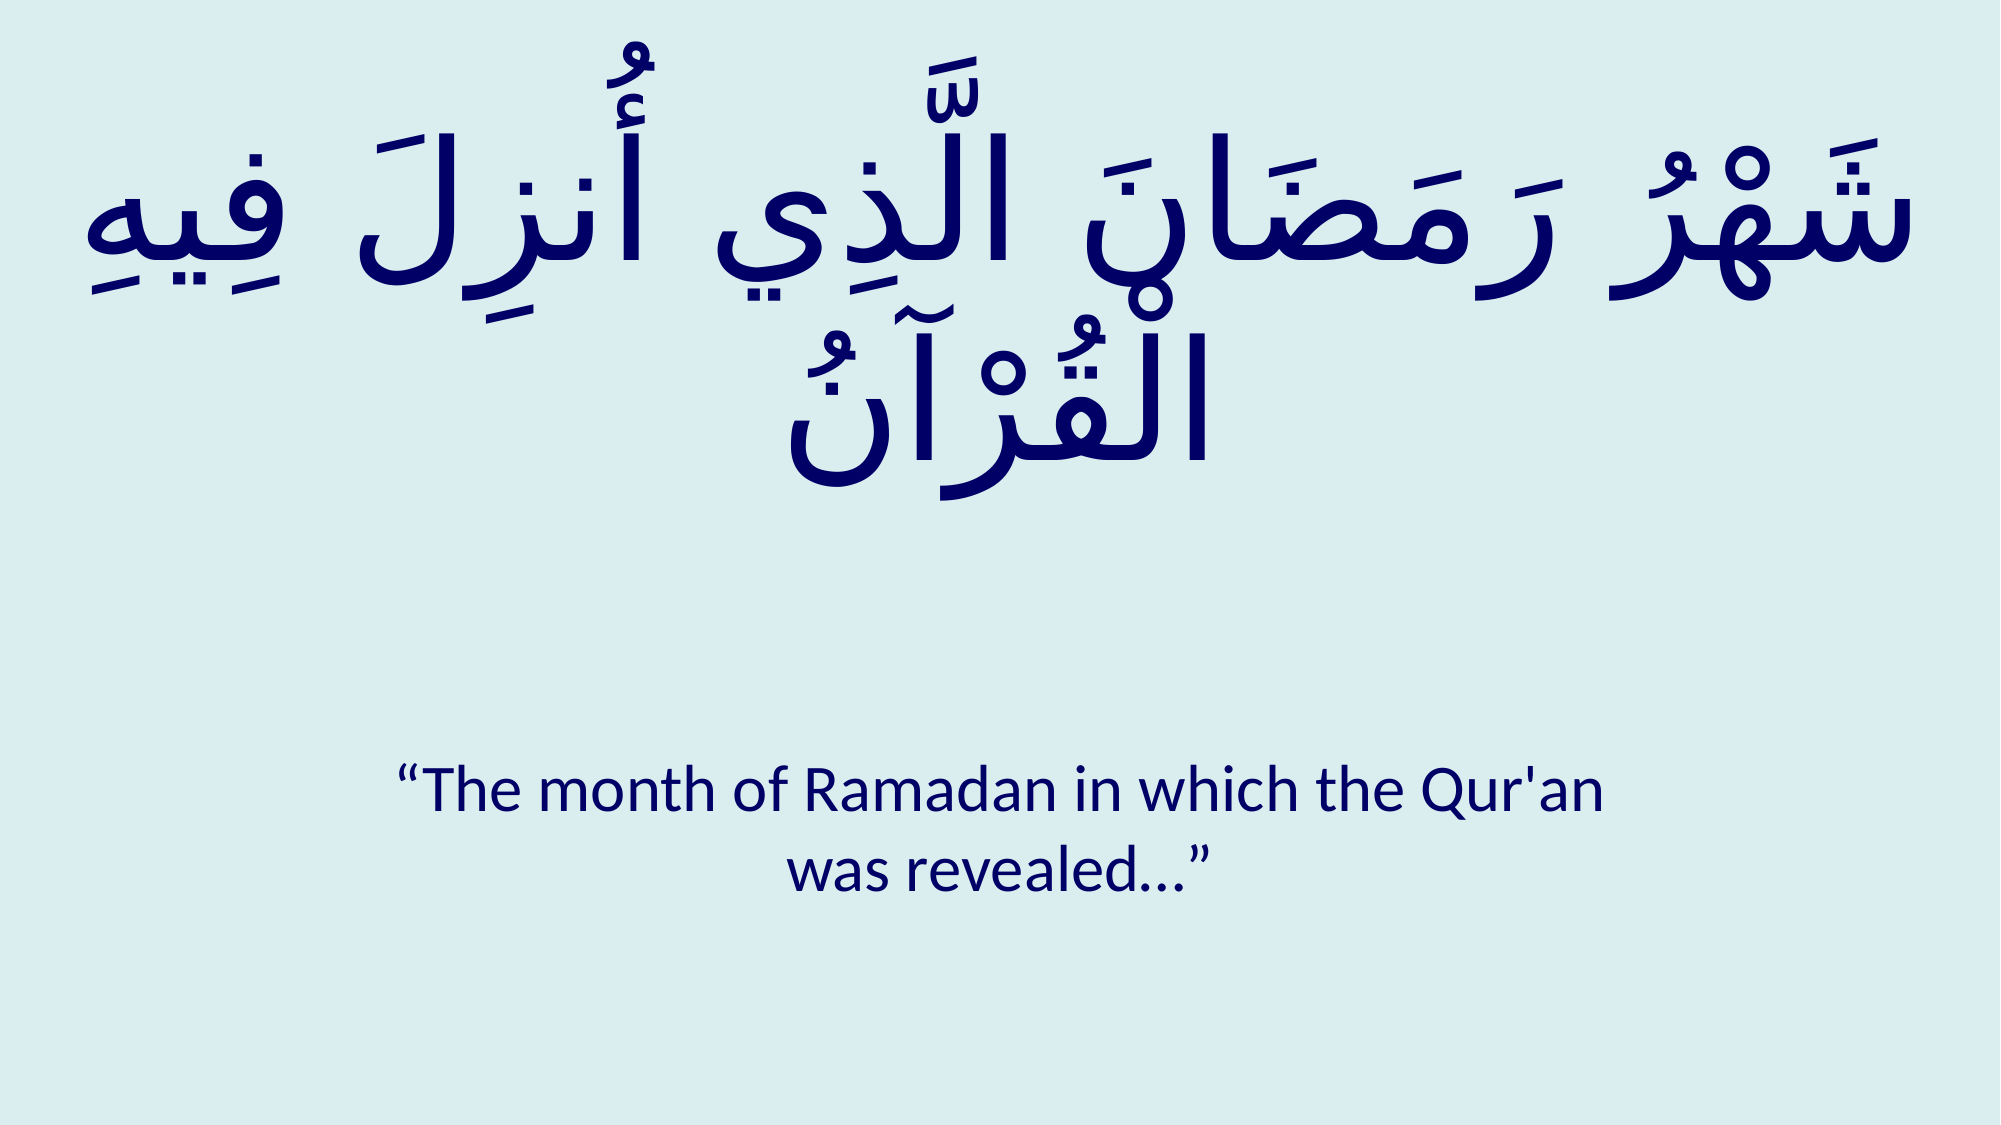

# شَهْرُ رَمَضَانَ الَّذِي أُنزِلَ فِيهِ الْقُرْآنُ
“The month of Ramadan in which the Qur'an was revealed…”